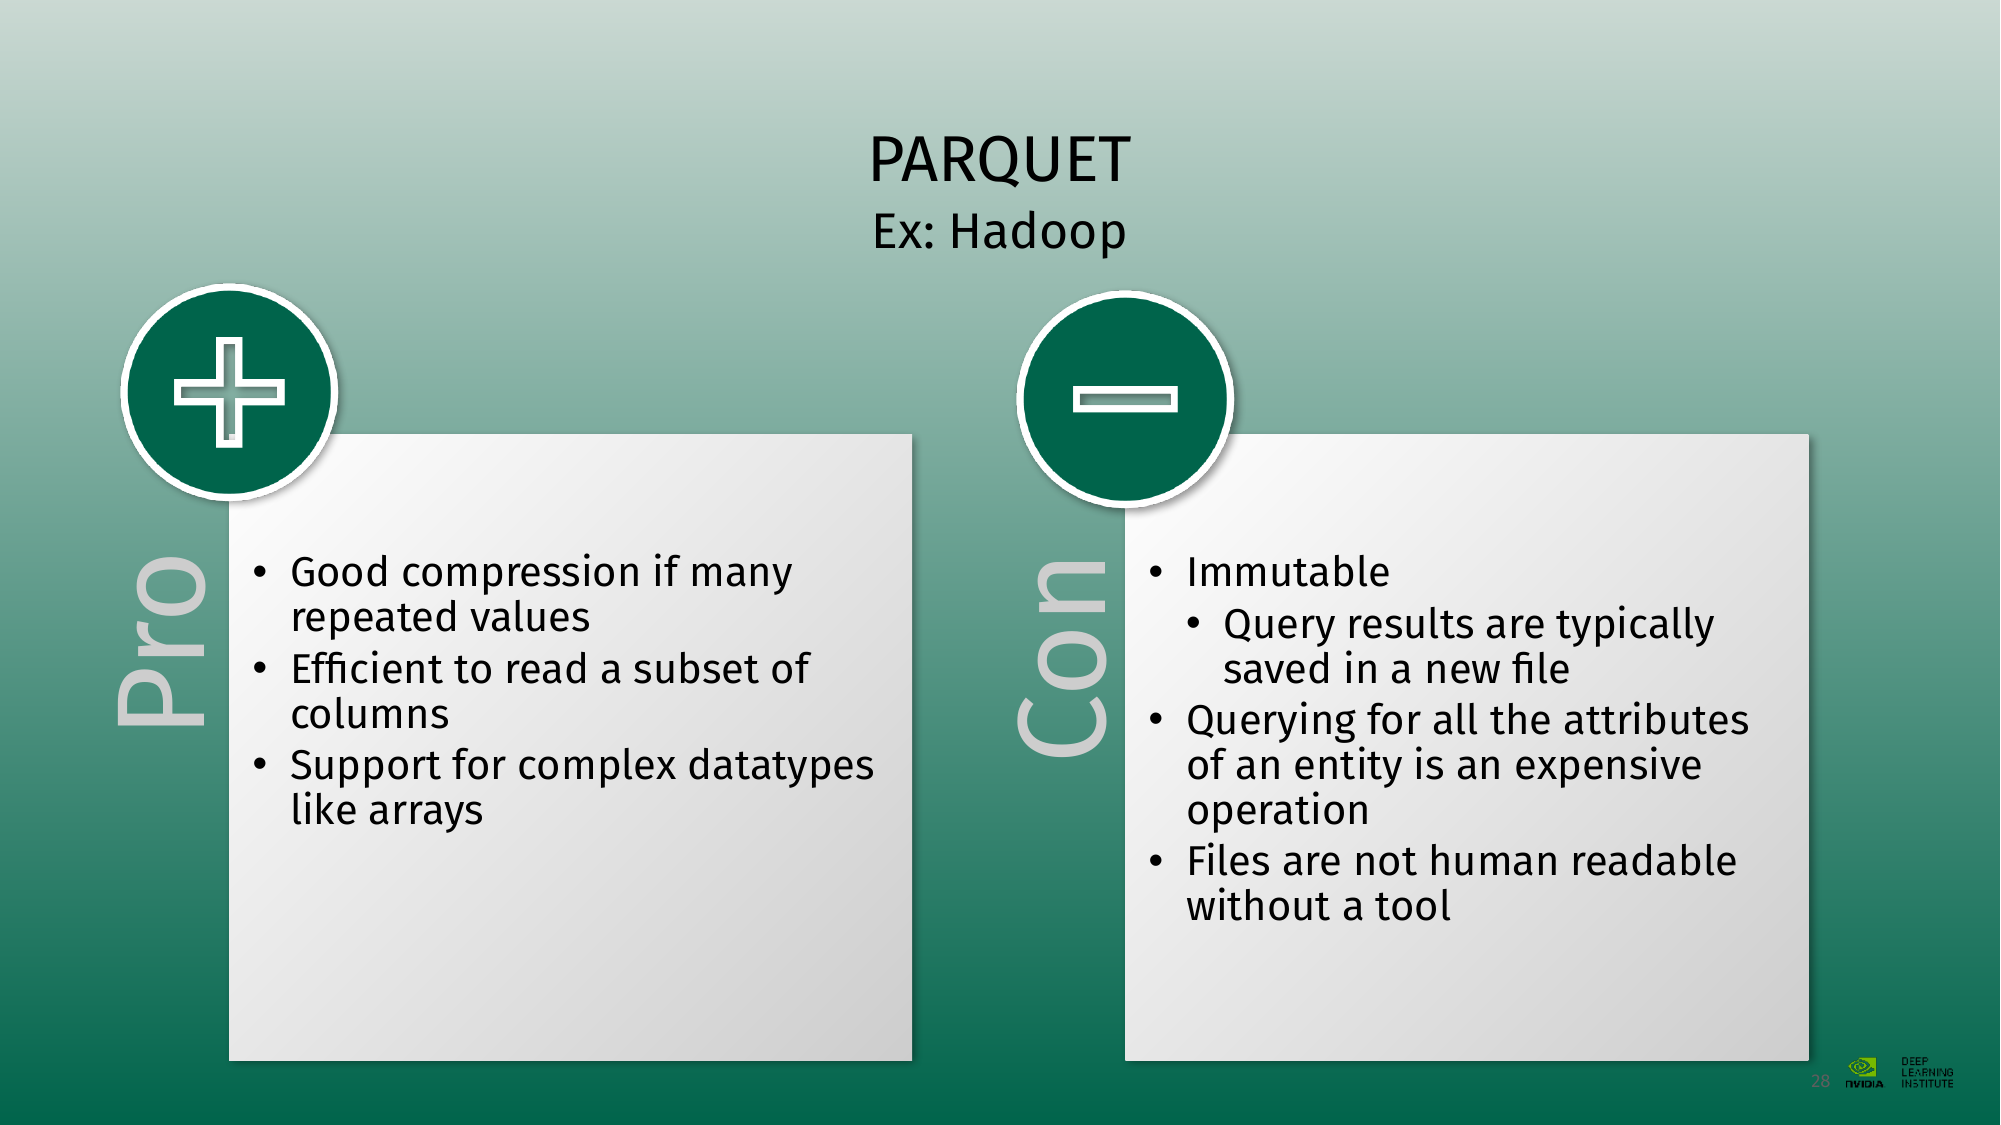

# Parquet
Ex: Hadoop
Pro
Good compression if many repeated values
Efficient to read a subset of columns
Support for complex datatypes like arrays

Con
Immutable
Query results are typically saved in a new file
Querying for all the attributes of an entity is an expensive operation
Files are not human readable without a tool